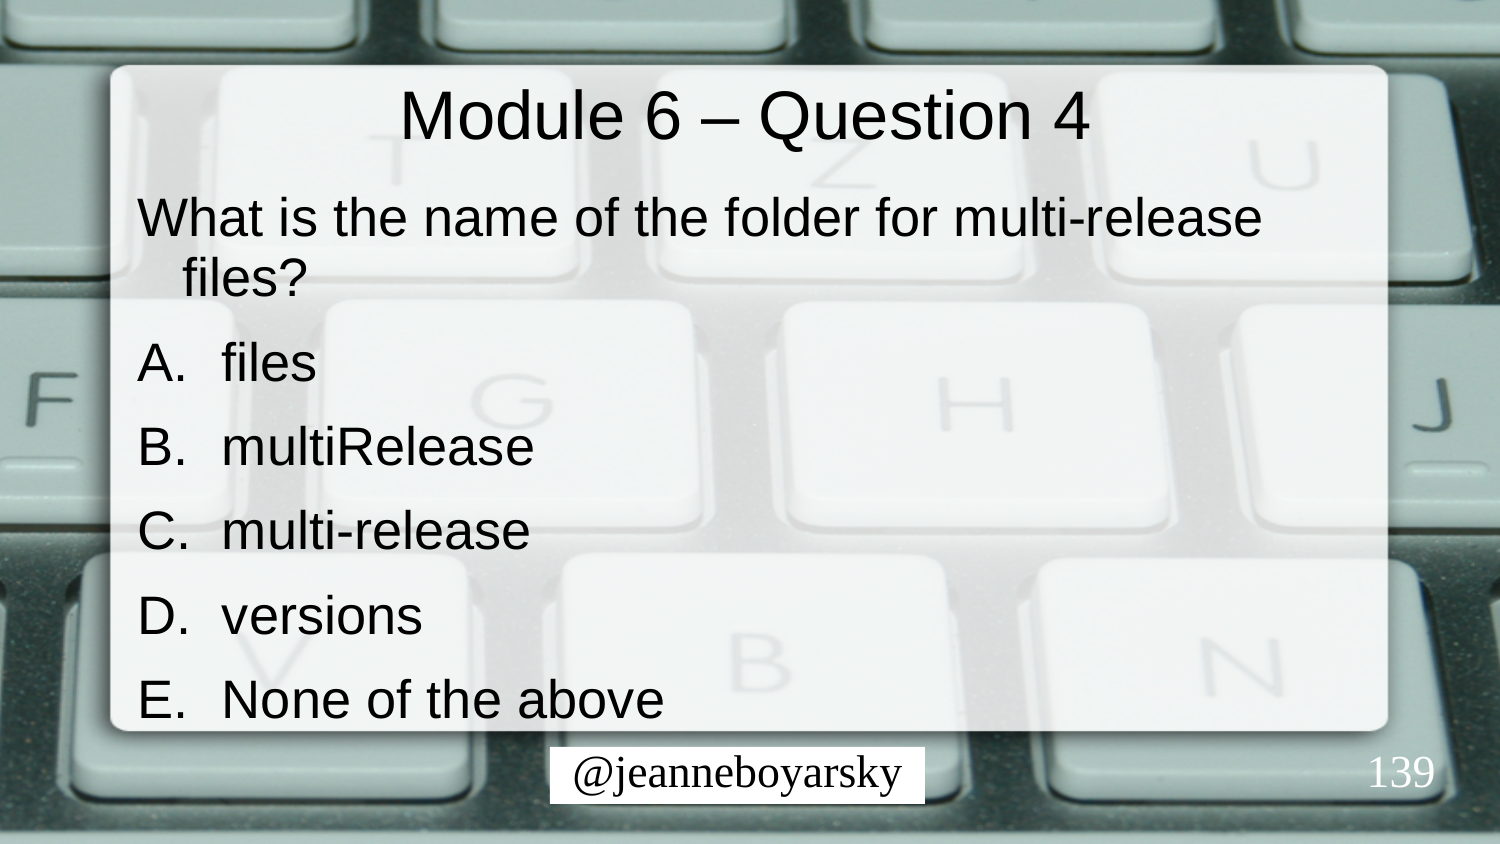

# Module 6 – Question 4
What is the name of the folder for multi-release files?
files
multiRelease
multi-release
versions
None of the above

139